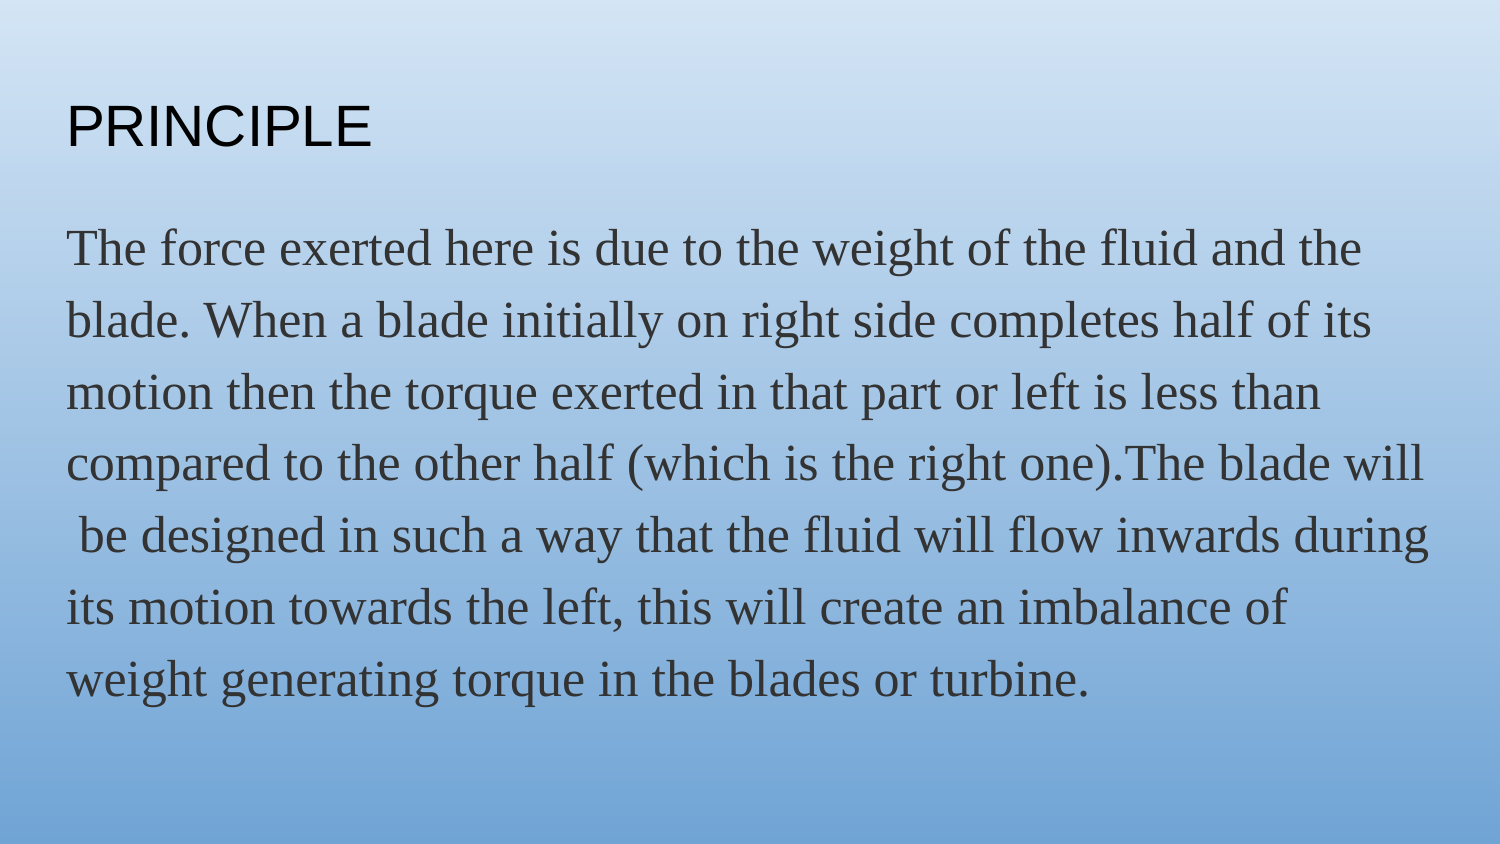

# PRINCIPLE
The force exerted here is due to the weight of the fluid and the blade. When a blade initially on right side completes half of its motion then the torque exerted in that part or left is less than compared to the other half (which is the right one).The blade will  be designed in such a way that the fluid will flow inwards during its motion towards the left, this will create an imbalance of weight generating torque in the blades or turbine.